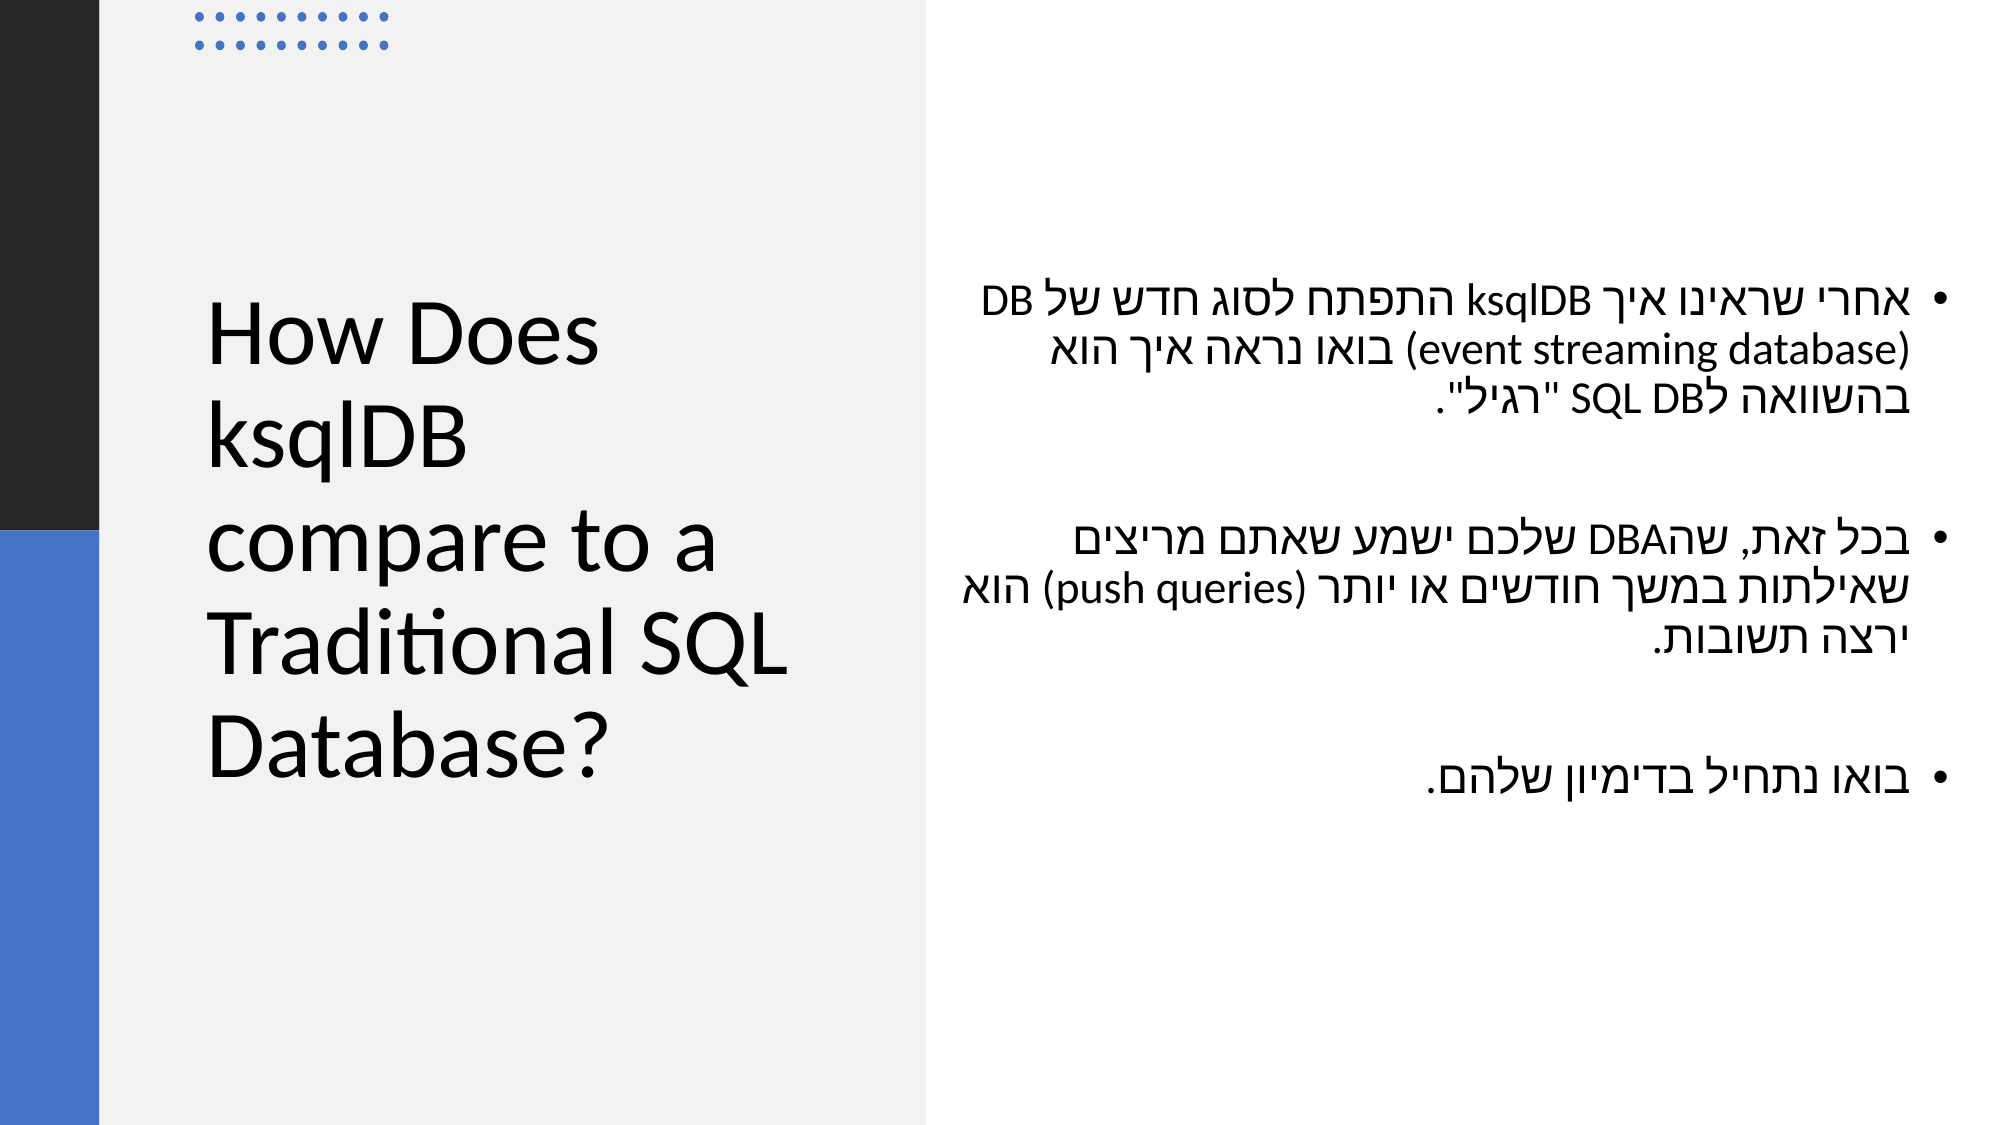

אחרי שראינו איך ksqlDB התפתח לסוג חדש של DB (event streaming database) בואו נראה איך הוא בהשוואה לSQL DB "רגיל".

בכל זאת, שהDBA שלכם ישמע שאתם מריצים שאילתות במשך חודשים או יותר (push queries) הוא ירצה תשובות.

בואו נתחיל בדימיון שלהם.
# How Does ksqlDB compare to a Traditional SQL Database?